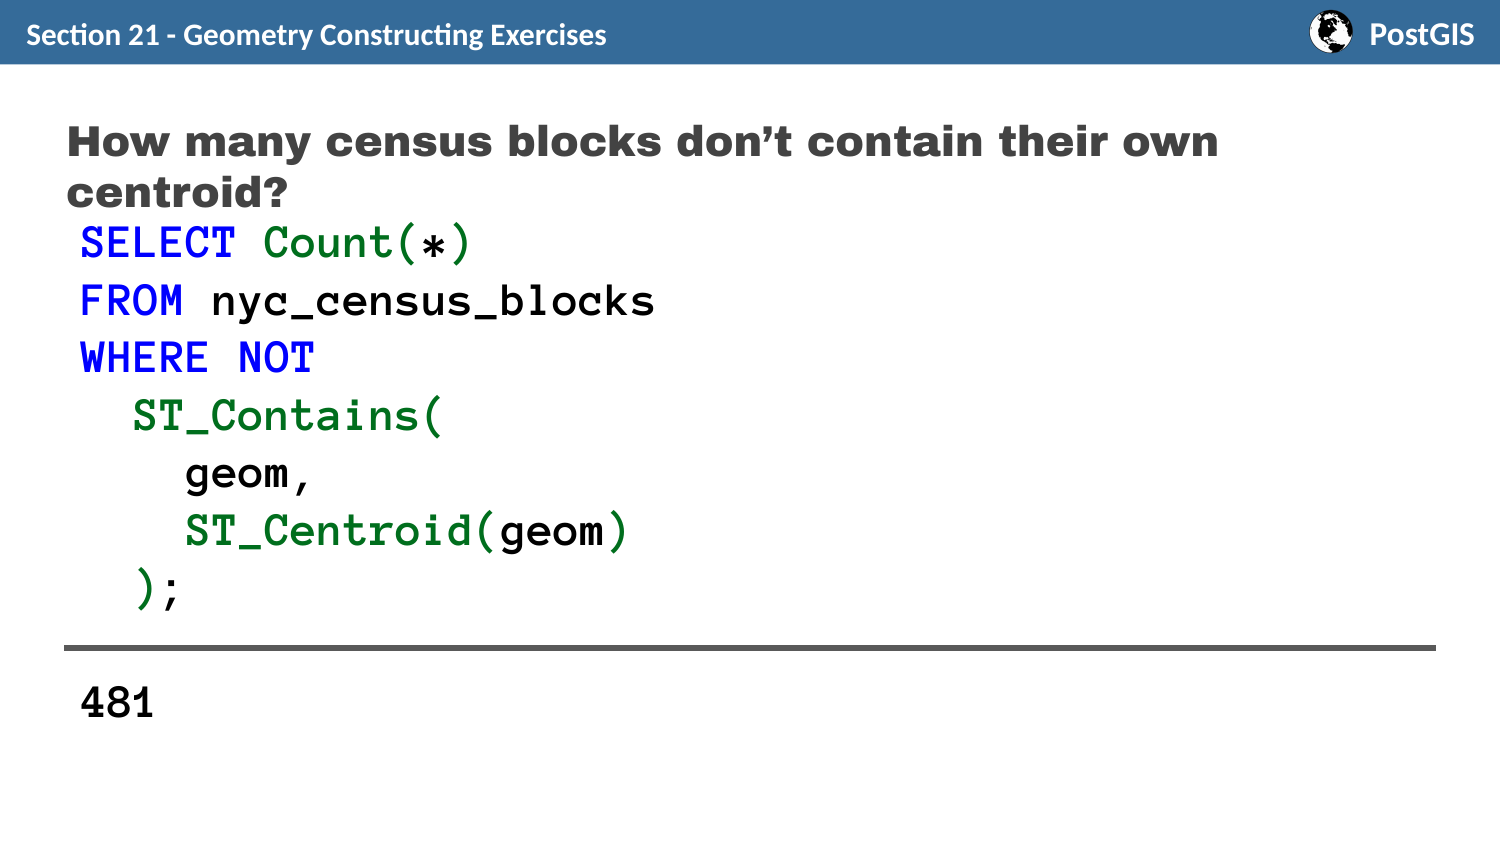

Section 21 - Geometry Constructing Exercises
# How many census blocks don’t contain their own centroid?
SELECT Count(*)
FROM nyc_census_blocks
WHERE NOT
  ST_Contains(
    geom,
    ST_Centroid(geom)
  );
481